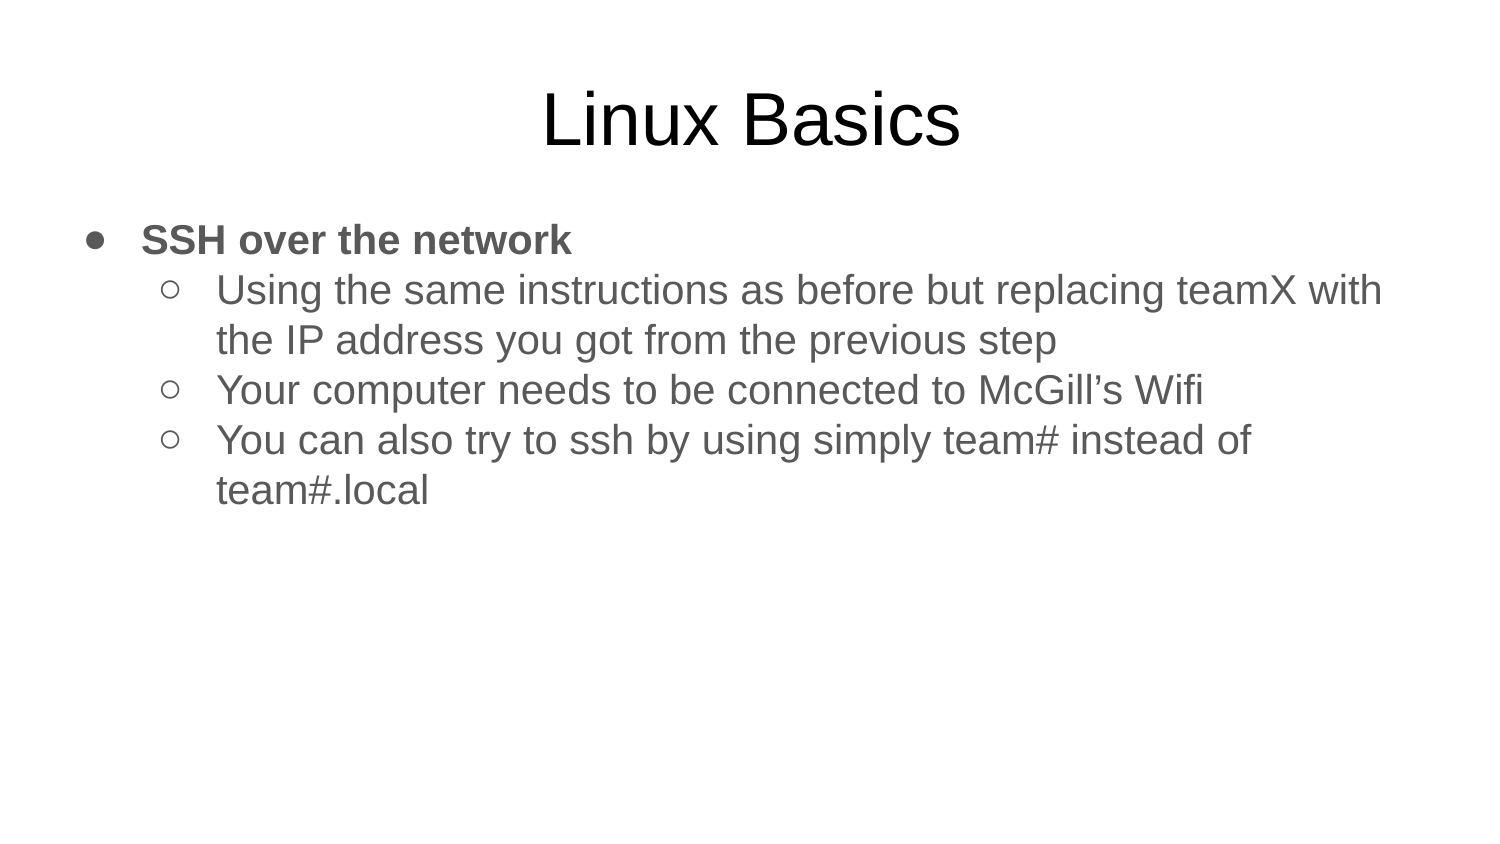

# Linux Basics
SSH over the network
Using the same instructions as before but replacing teamX with the IP address you got from the previous step
Your computer needs to be connected to McGill’s Wifi
You can also try to ssh by using simply team# instead of team#.local